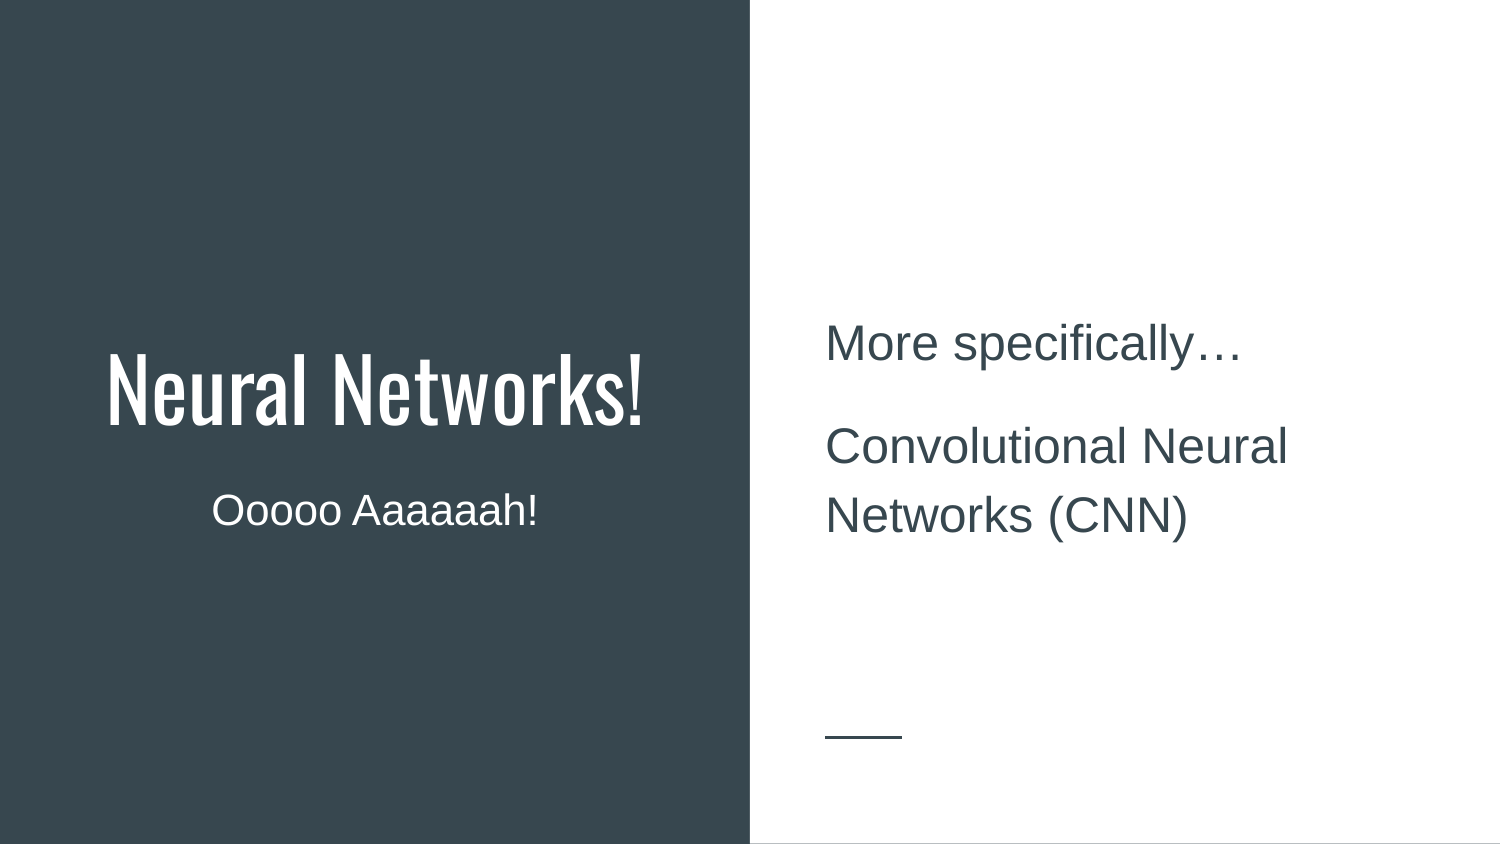

More specifically…
Convolutional Neural Networks (CNN)
# Neural Networks!
Ooooo Aaaaaah!